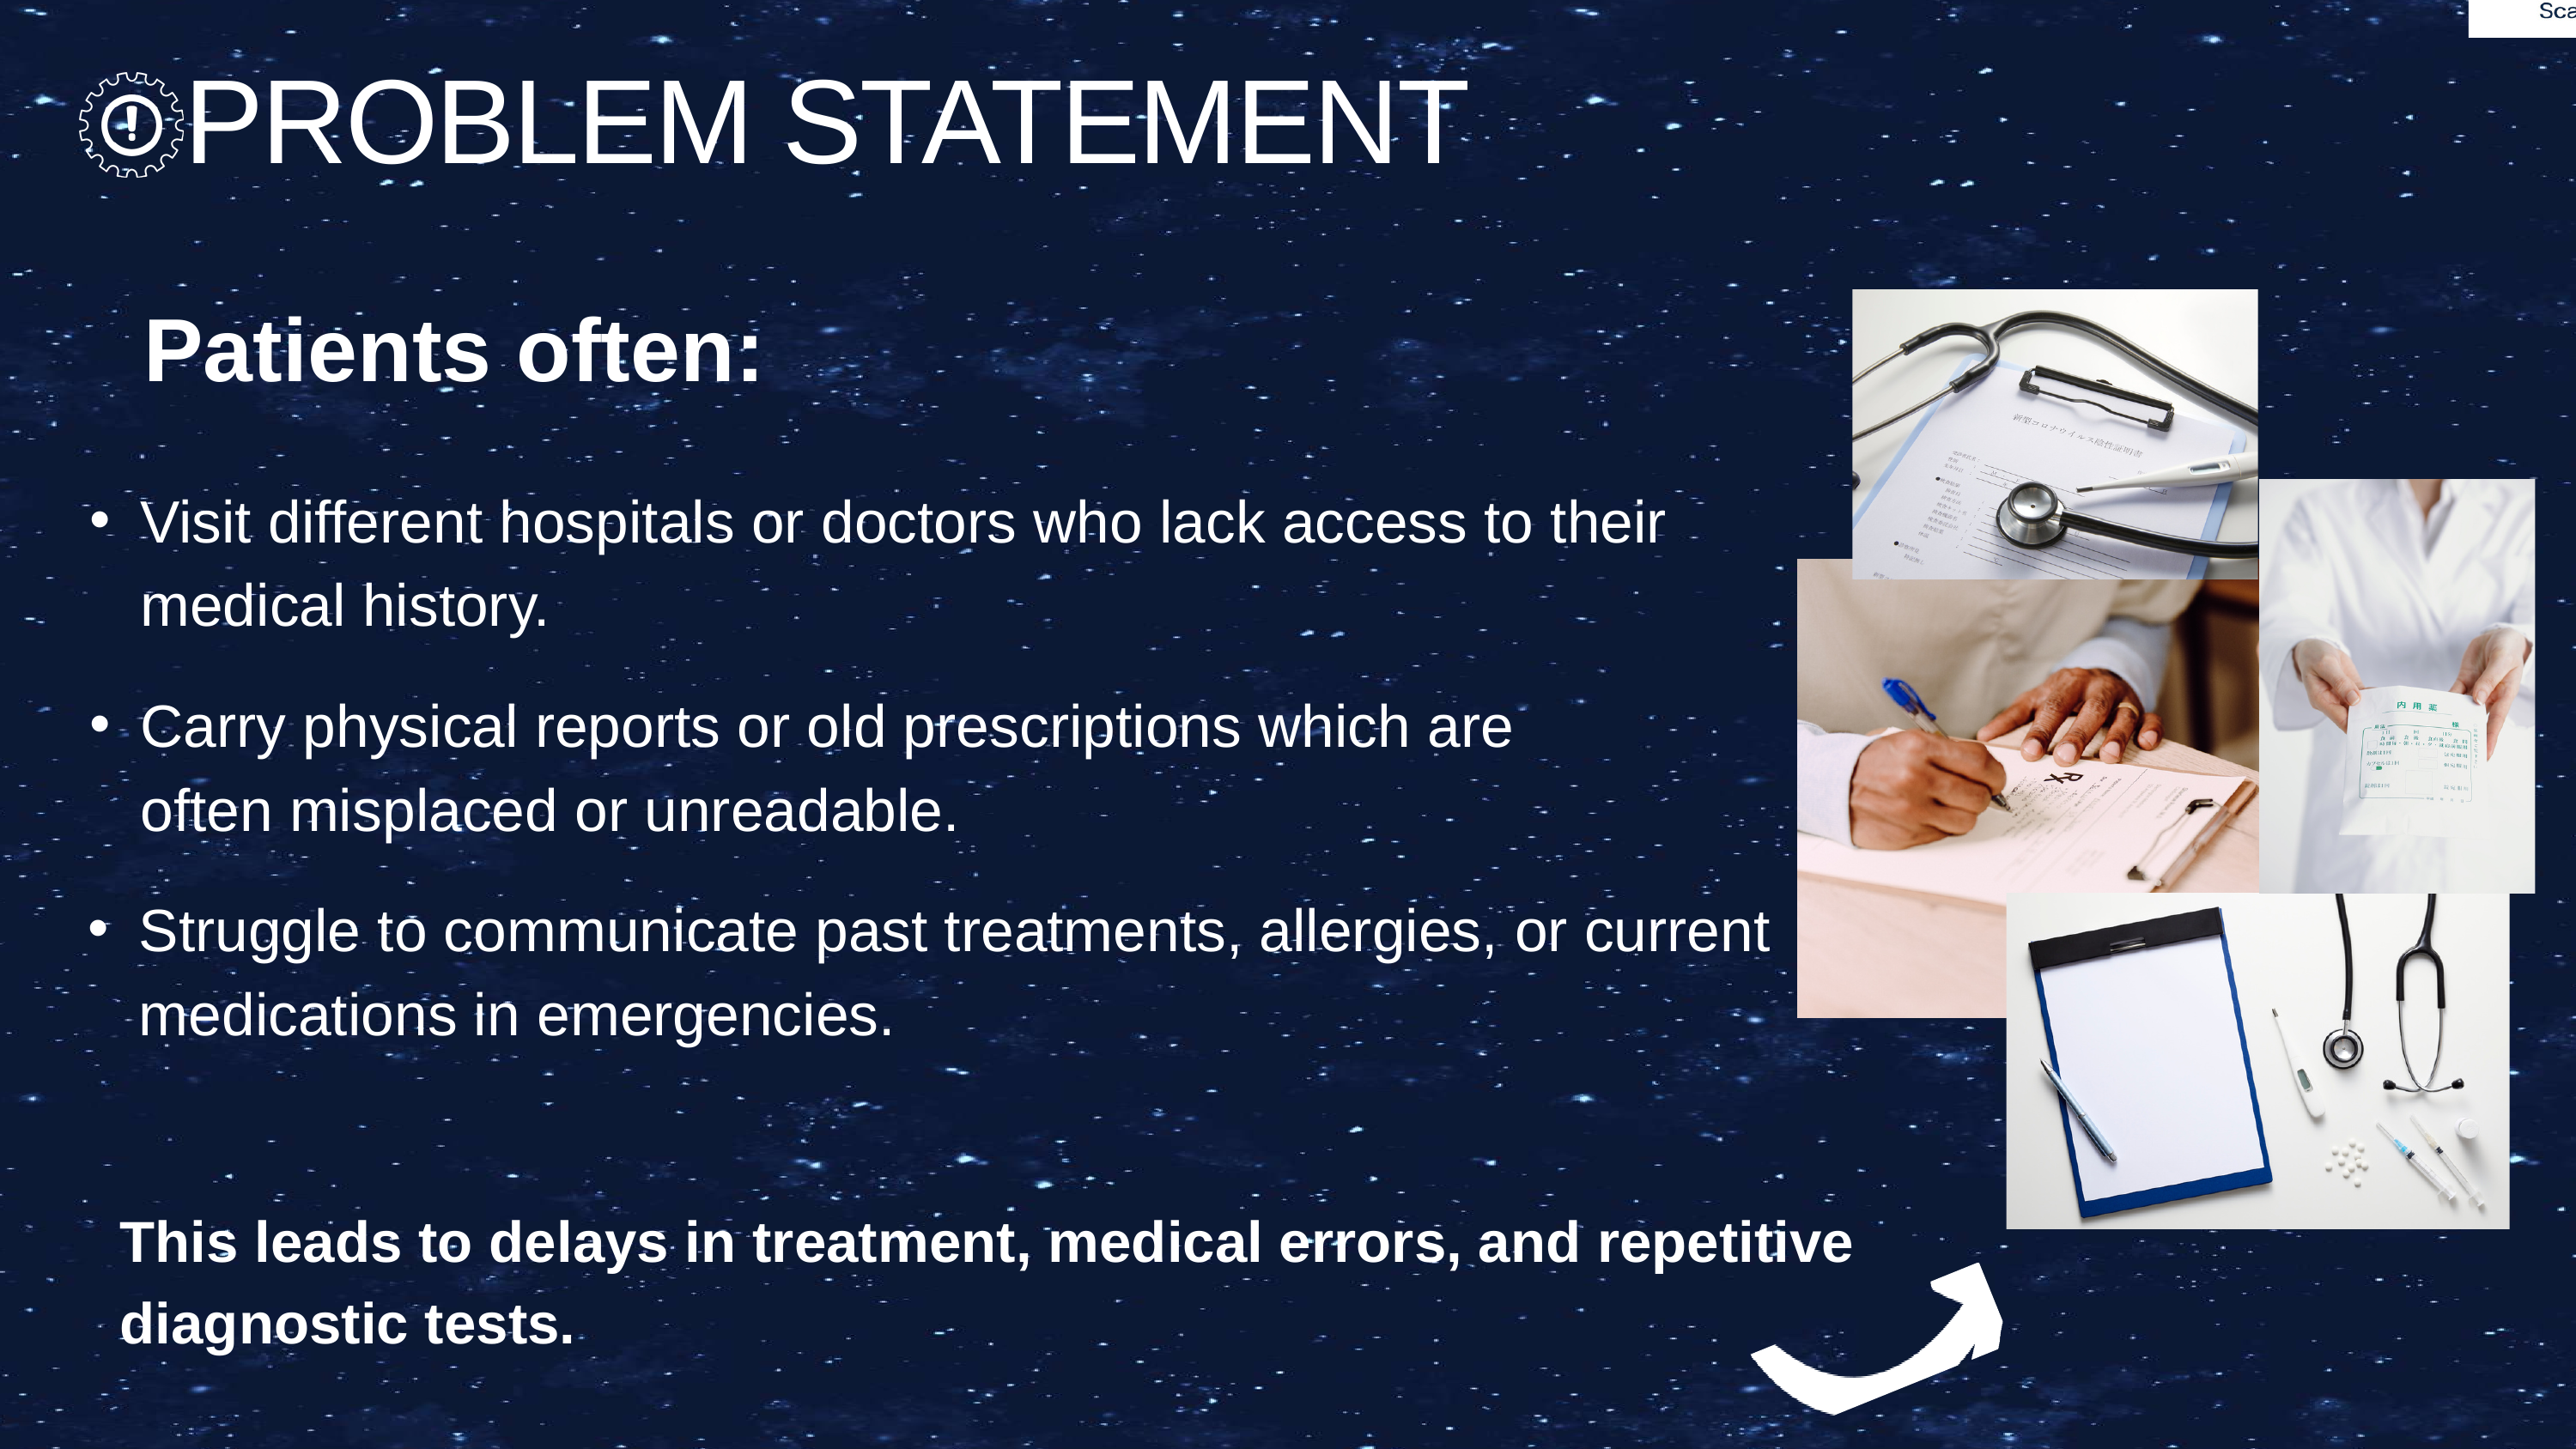

PROBLEM STATEMENT
Patients often:

Visit different hospitals or doctors who lack access to their medical history.
Carry physical reports or old prescriptions which are often misplaced or unreadable.
Struggle to communicate past treatments, allergies, or current medications in emergencies.

This leads to delays in treatment, medical errors, and repetitive diagnostic tests.